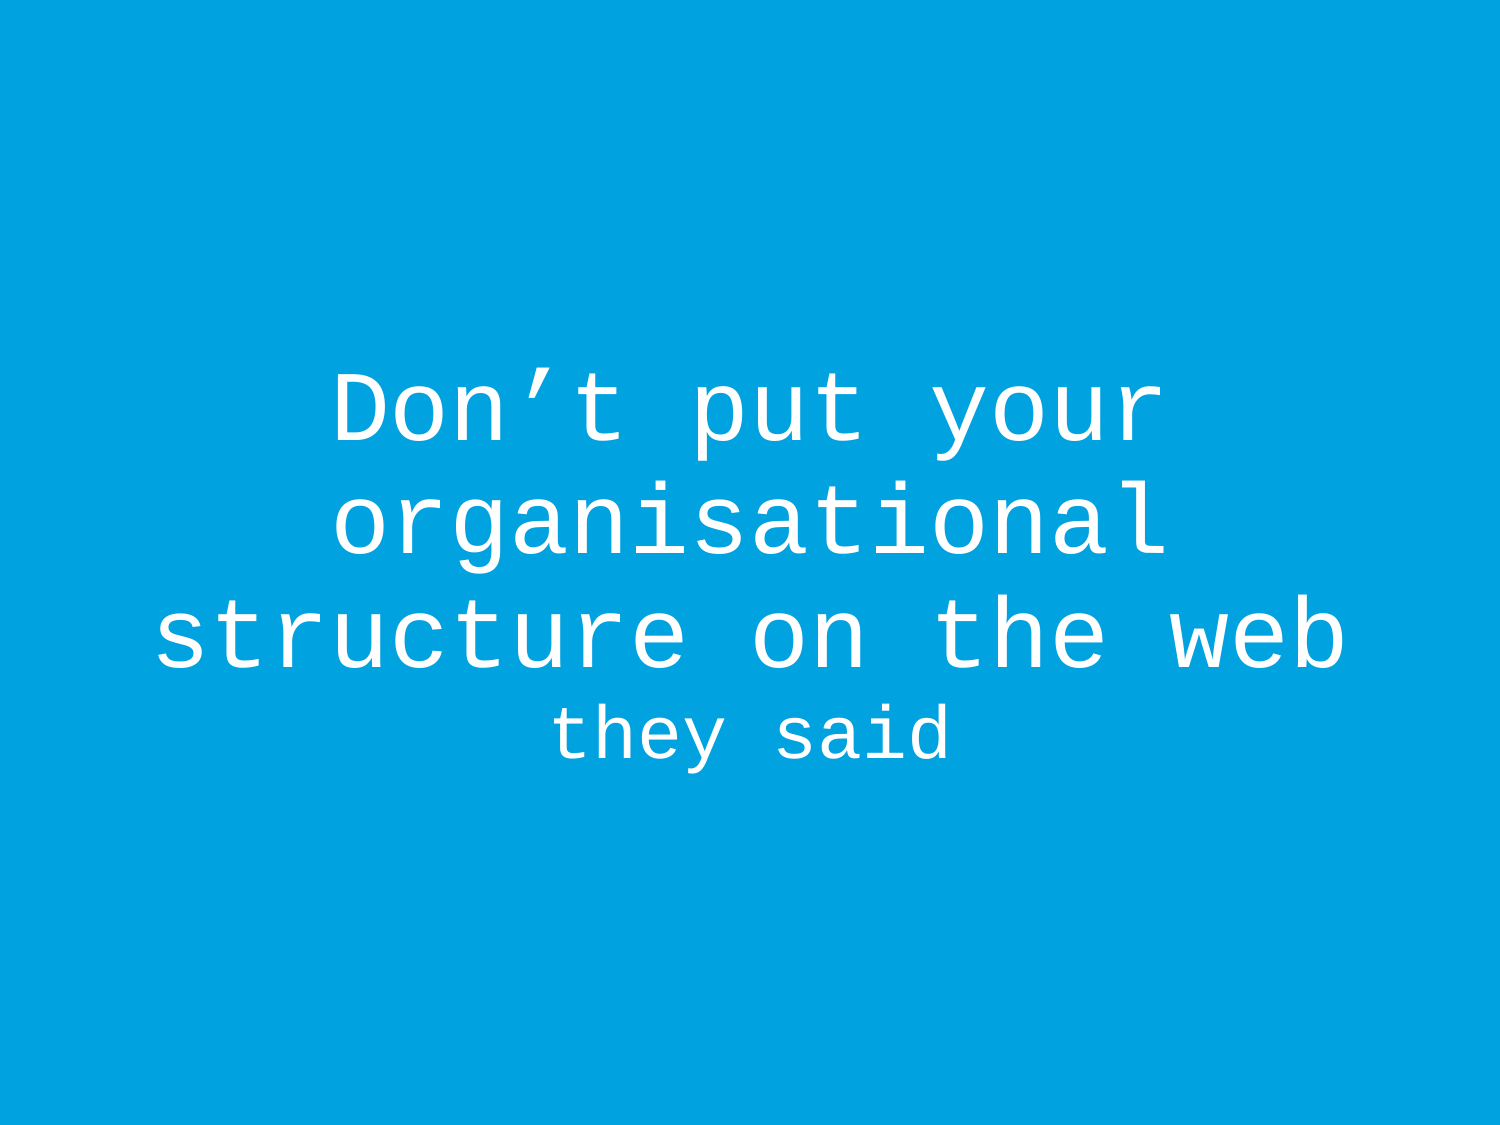

# Don’t put your organisational structure on the web they said